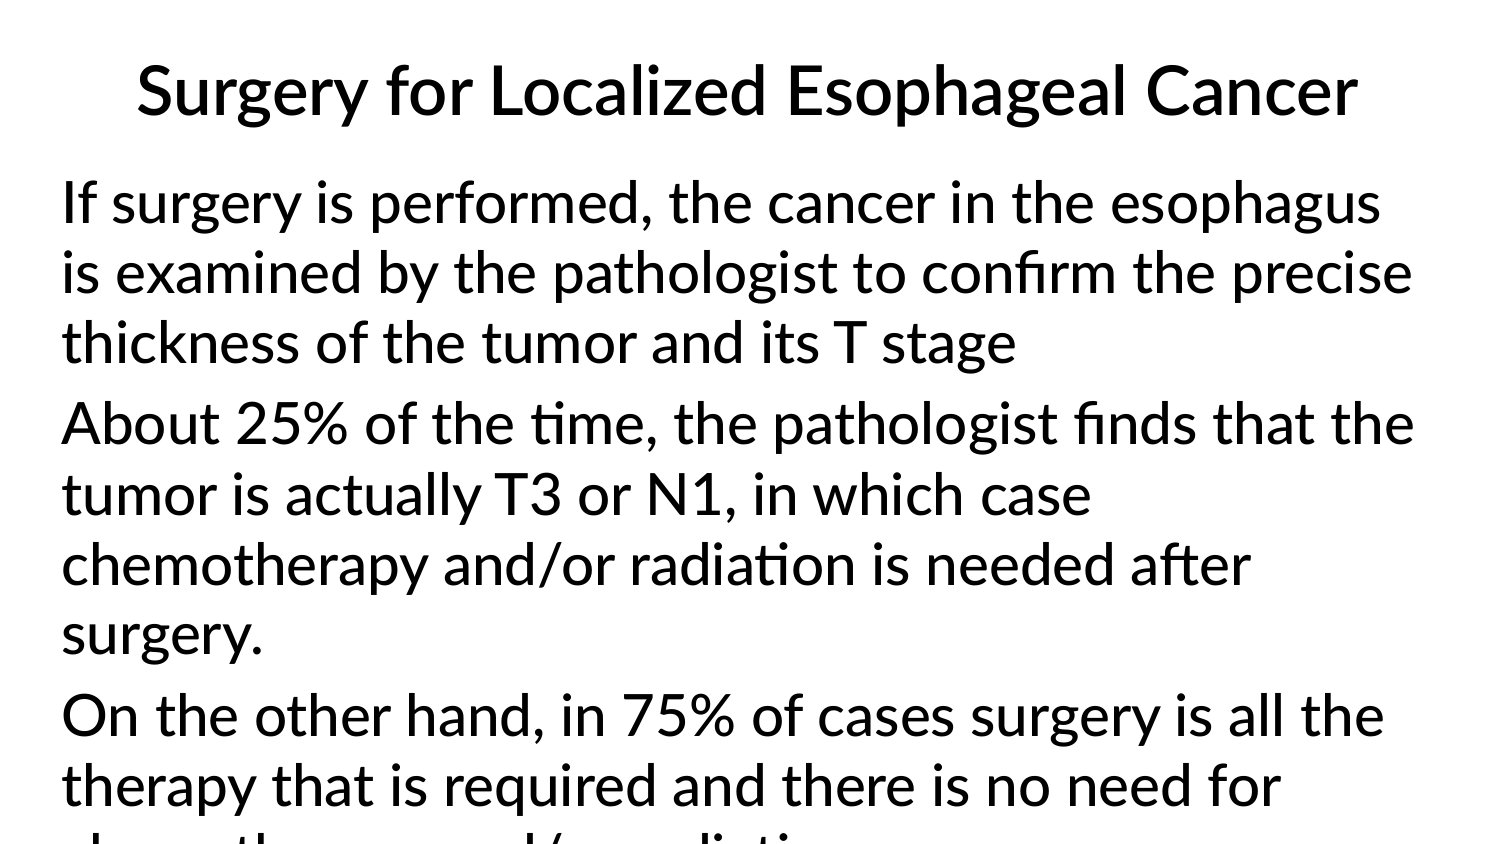

# Surgery for Localized Esophageal Cancer
If surgery is performed, the cancer in the esophagus is examined by the pathologist to confirm the precise thickness of the tumor and its T stage
About 25% of the time, the pathologist finds that the tumor is actually T3 or N1, in which case chemotherapy and/or radiation is needed after surgery.
On the other hand, in 75% of cases surgery is all the therapy that is required and there is no need for chemotherapy and/or radiation